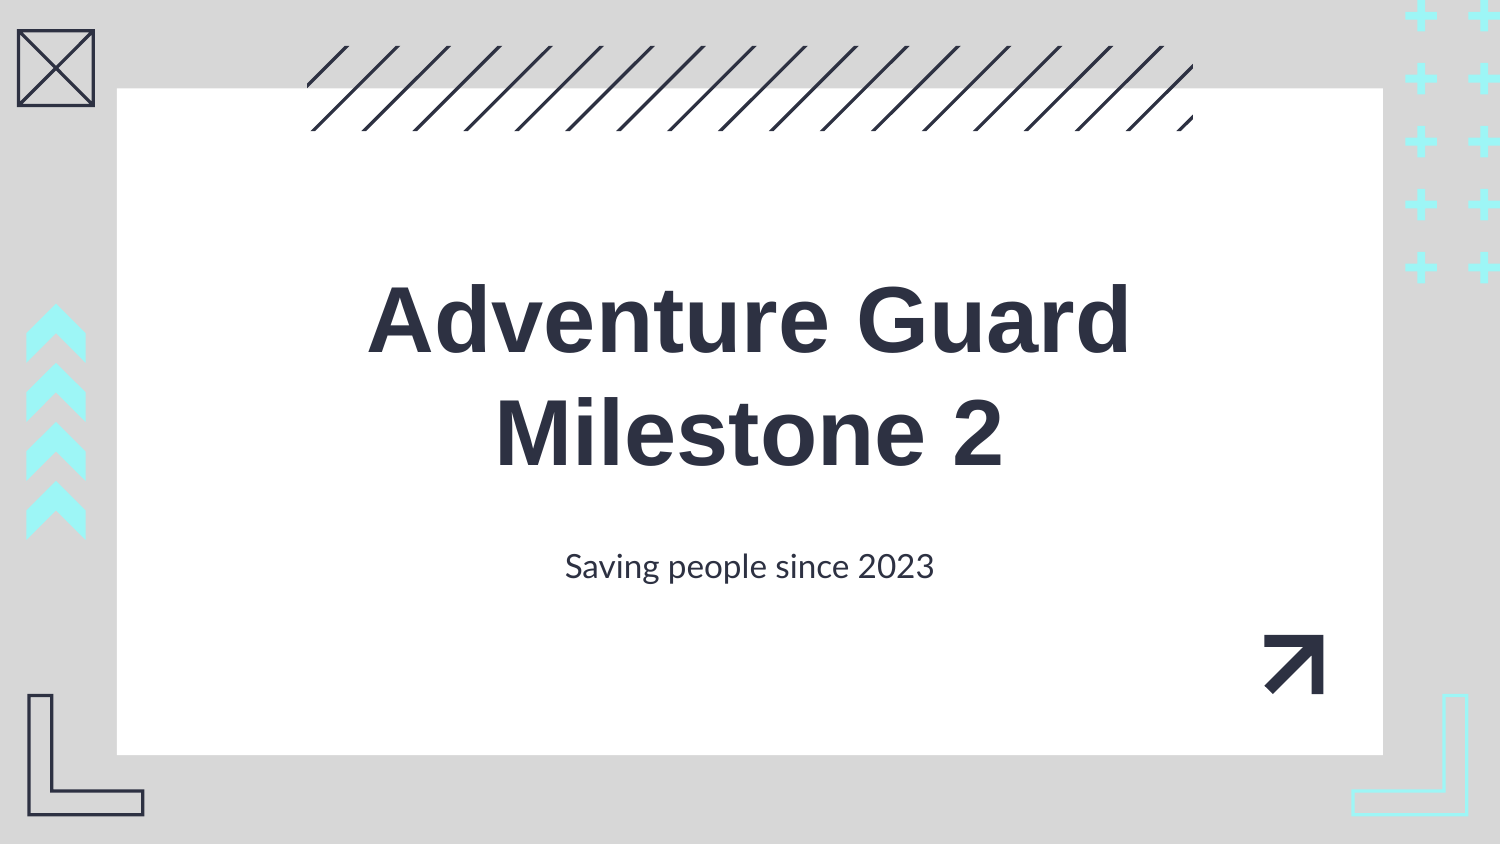

# Adventure Guard Milestone 2
Saving people since 2023